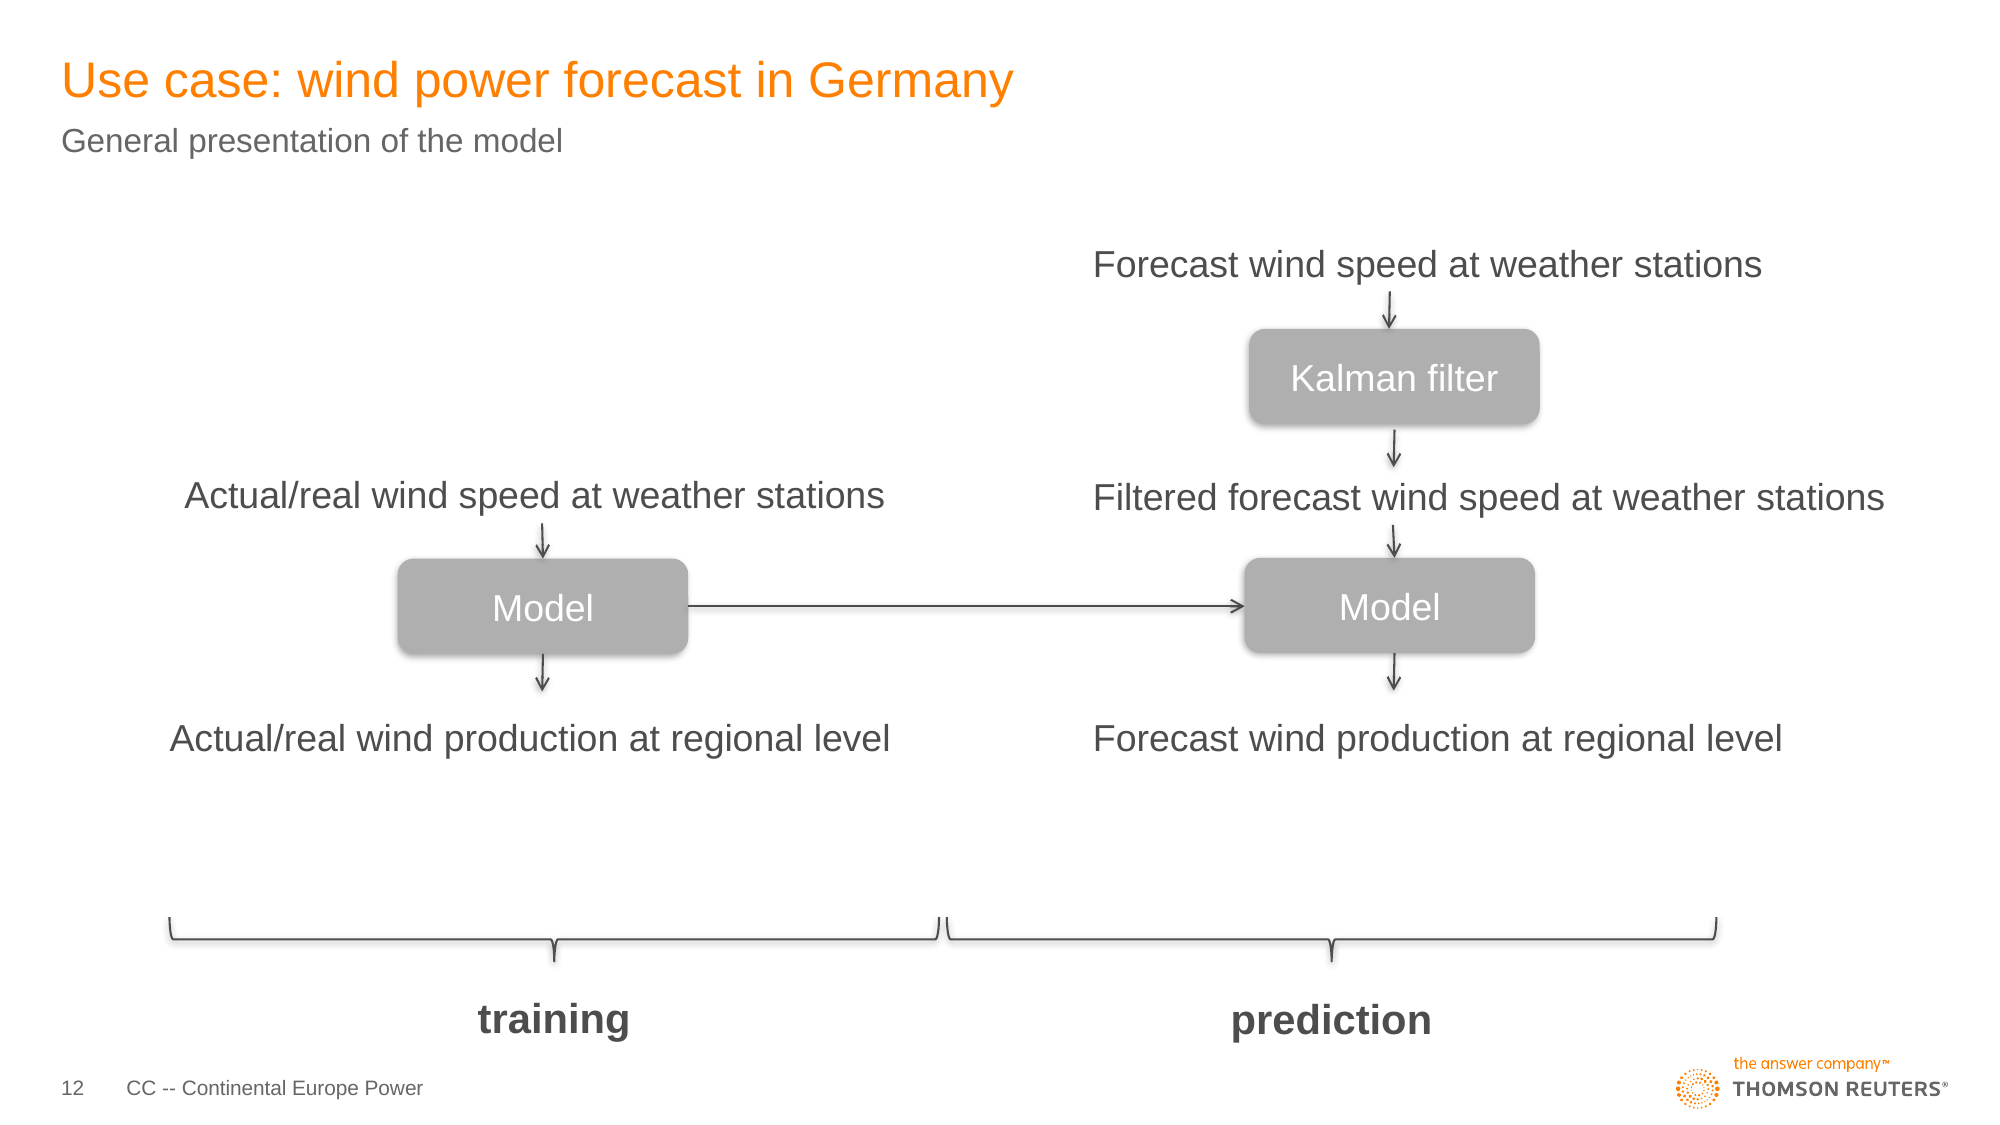

# Use case: wind power forecast in Germany
General presentation of the model
Forecast wind speed at weather stations
Kalman filter
Actual/real wind speed at weather stations
Filtered forecast wind speed at weather stations

Model
Model
Actual/real wind production at regional level
Forecast wind production at regional level
training
prediction
12
CC -- Continental Europe Power